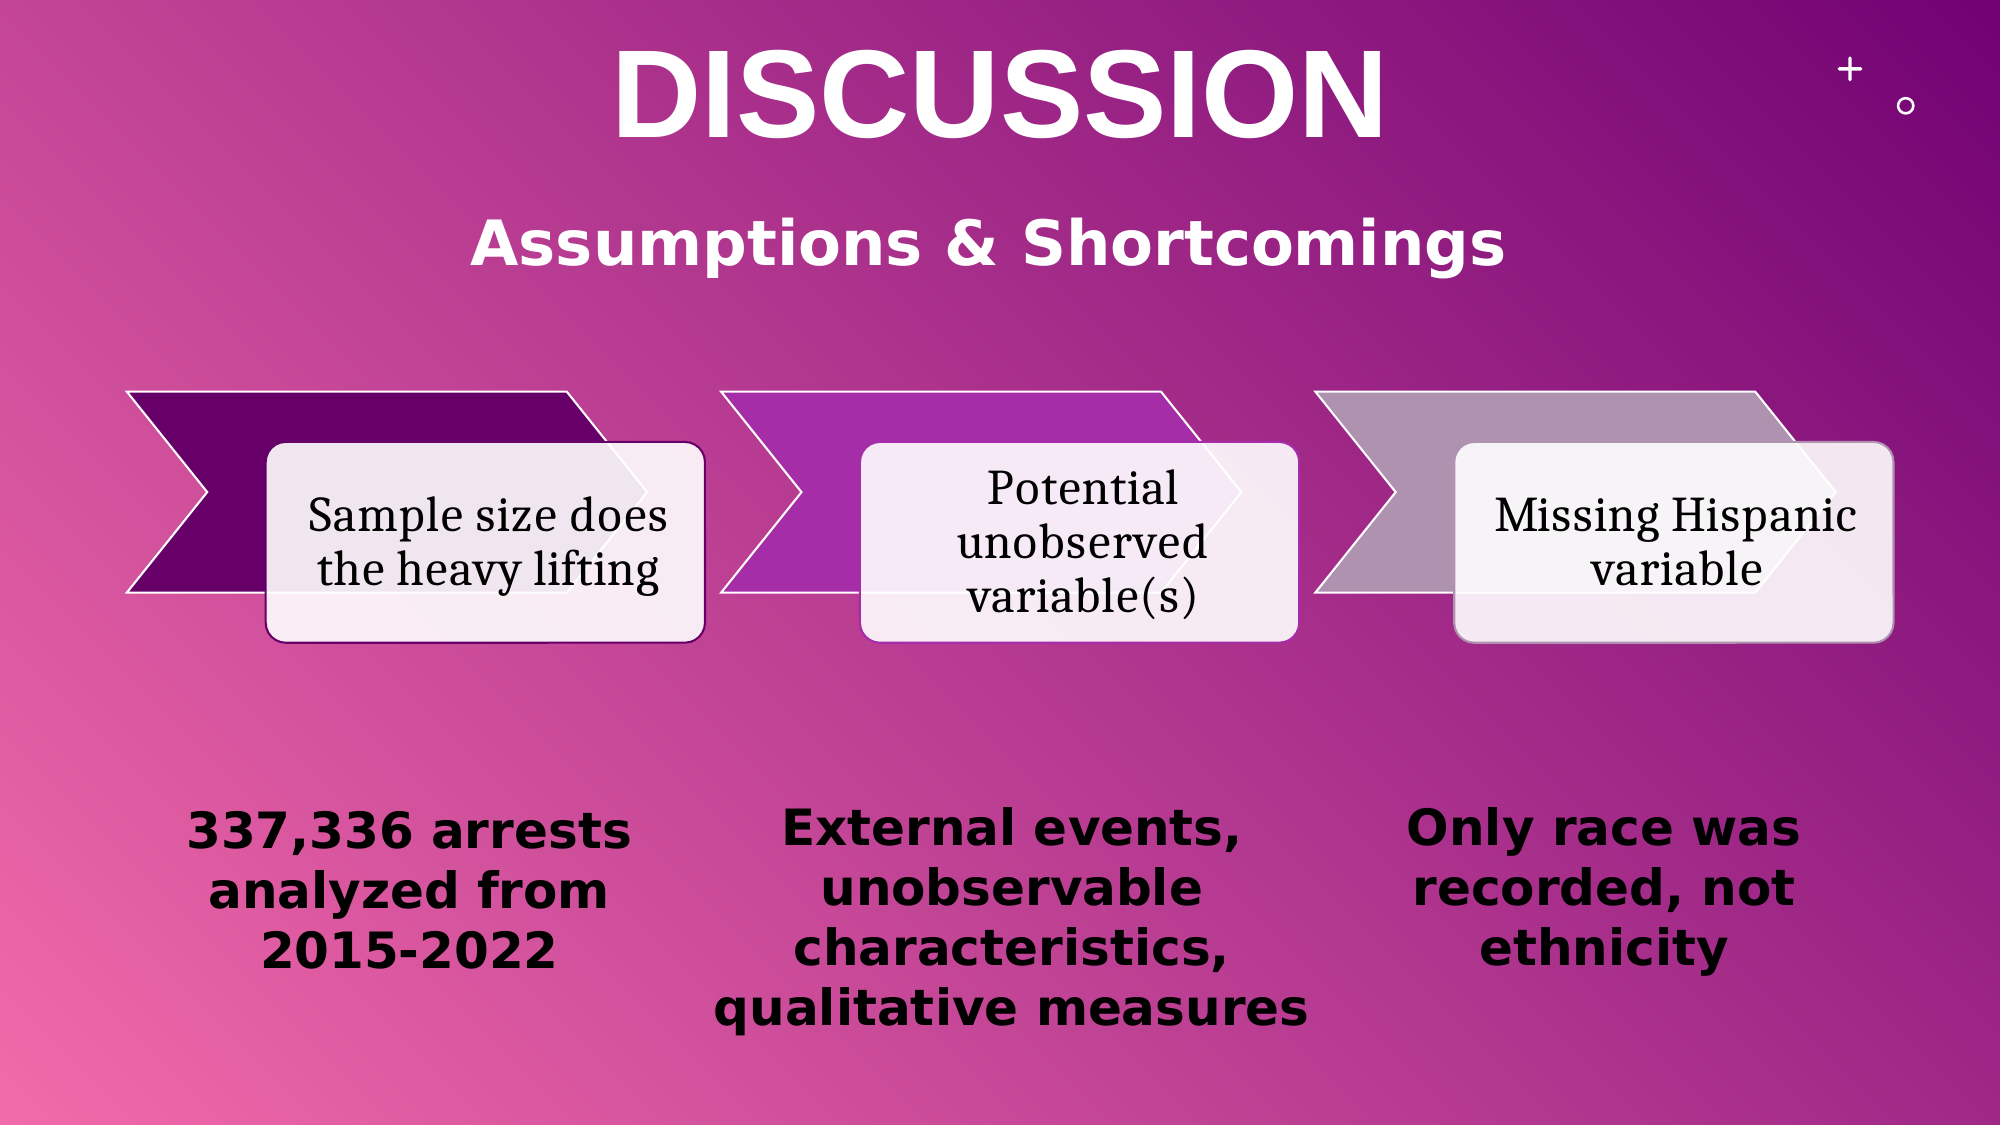

# Discussion
Assumptions & Shortcomings

Sample size does the heavy lifting
Potential unobserved variable(s)
Missing Hispanic variable
Only race was recorded, not ethnicity
External events, unobservable characteristics, qualitative measures
337,336 arrests analyzed from 2015-2022